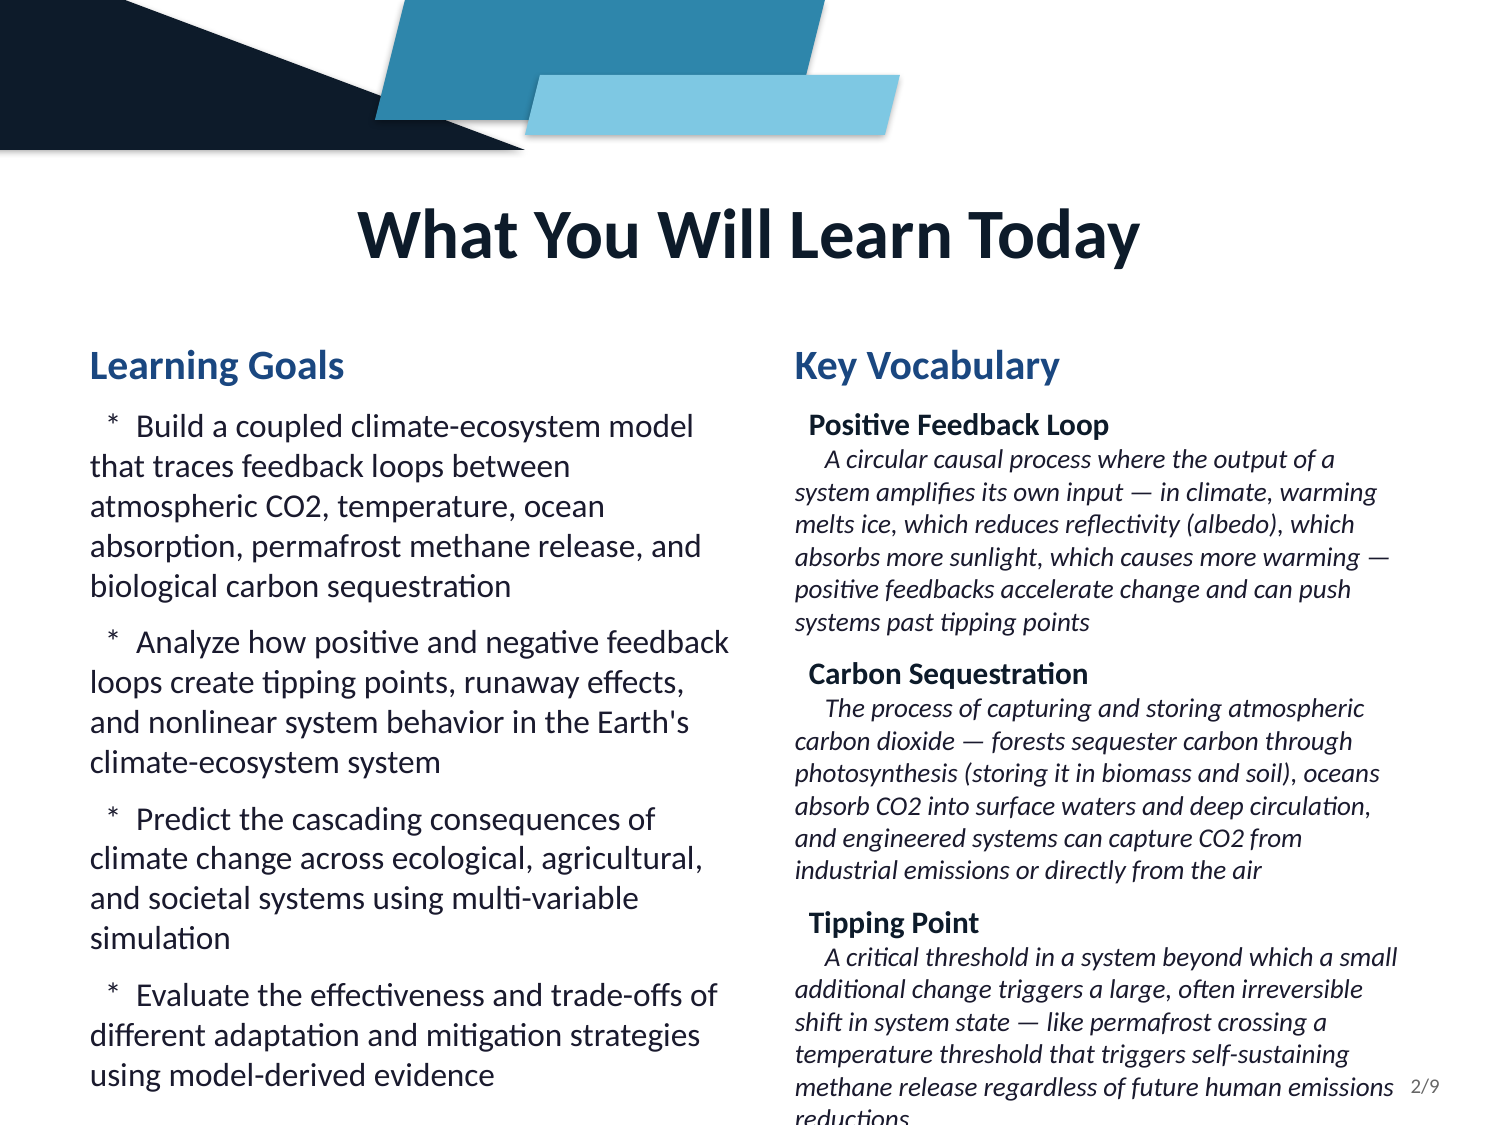

What You Will Learn Today
Learning Goals
  *  Build a coupled climate-ecosystem model that traces feedback loops between atmospheric CO2, temperature, ocean absorption, permafrost methane release, and biological carbon sequestration
  *  Analyze how positive and negative feedback loops create tipping points, runaway effects, and nonlinear system behavior in the Earth's climate-ecosystem system
  *  Predict the cascading consequences of climate change across ecological, agricultural, and societal systems using multi-variable simulation
  *  Evaluate the effectiveness and trade-offs of different adaptation and mitigation strategies using model-derived evidence
Key Vocabulary
  Positive Feedback Loop
     A circular causal process where the output of a system amplifies its own input — in climate, warming melts ice, which reduces reflectivity (albedo), which absorbs more sunlight, which causes more warming — positive feedbacks accelerate change and can push systems past tipping points
  Carbon Sequestration
     The process of capturing and storing atmospheric carbon dioxide — forests sequester carbon through photosynthesis (storing it in biomass and soil), oceans absorb CO2 into surface waters and deep circulation, and engineered systems can capture CO2 from industrial emissions or directly from the air
  Tipping Point
     A critical threshold in a system beyond which a small additional change triggers a large, often irreversible shift in system state — like permafrost crossing a temperature threshold that triggers self-sustaining methane release regardless of future human emissions reductions
  Coupled Model
     A computational model that connects two or more interacting systems — climate-ecosystem coupled models link atmospheric physics, ocean chemistry, terrestrial ecology, and human activity, allowing each system's outputs to become inputs to the others through feedback loops
2/9